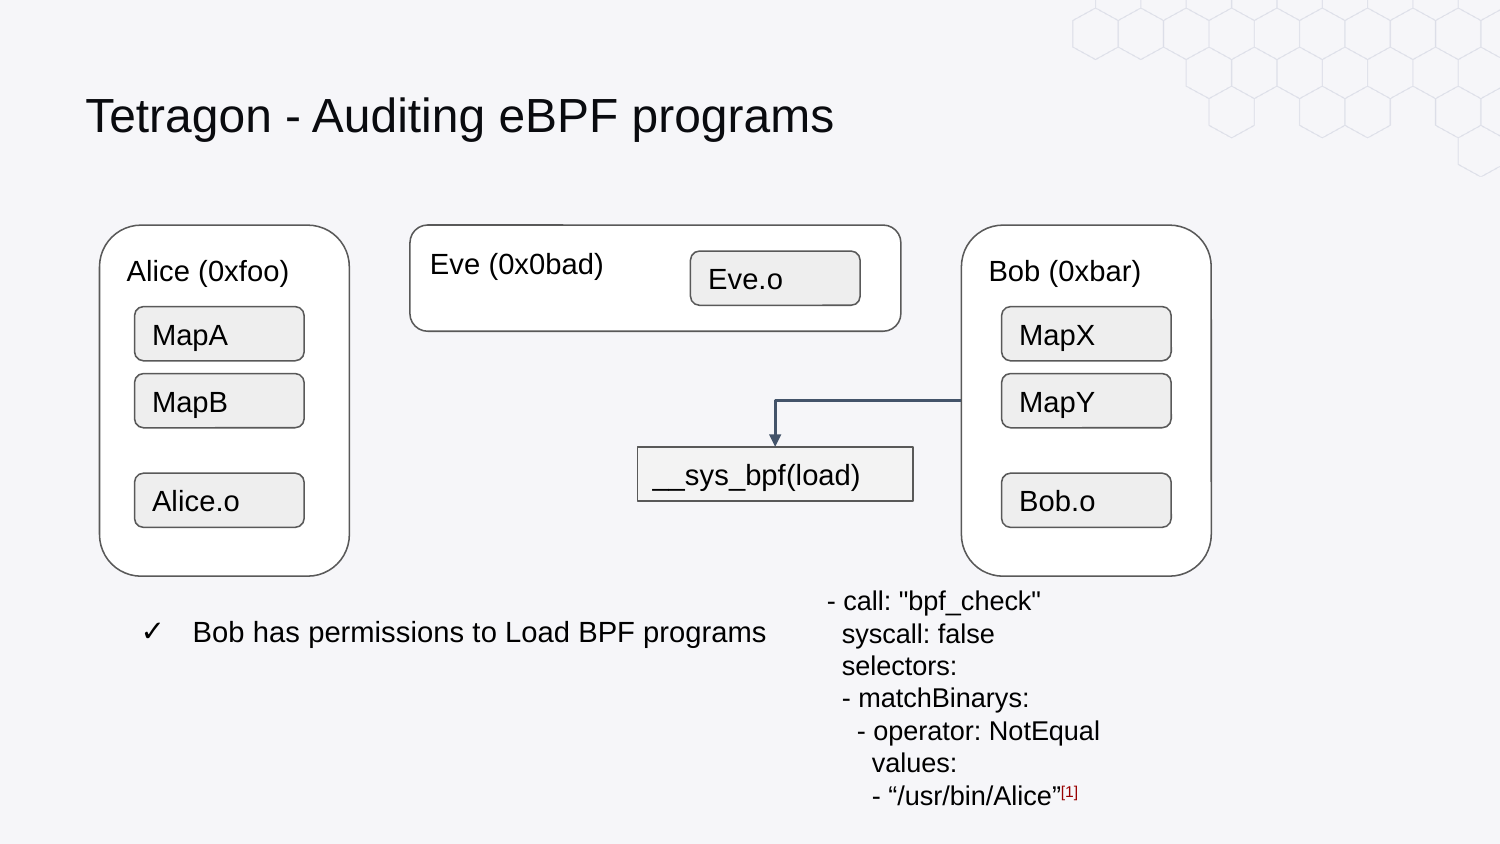

# Tetragon - Auditing eBPF programs
Alice (0xfoo)
Eve (0x0bad)
Bob (0xbar)
Eve.o
MapA
MapX
MapB
MapY
__sys_bpf(load)
Alice.o
Bob.o
 - call: "bpf_check"
   syscall: false
   selectors:
   - matchBinarys:
     - operator: NotEqual
       values:
       - “/usr/bin/Alice”[1]
Bob has permissions to Load BPF programs